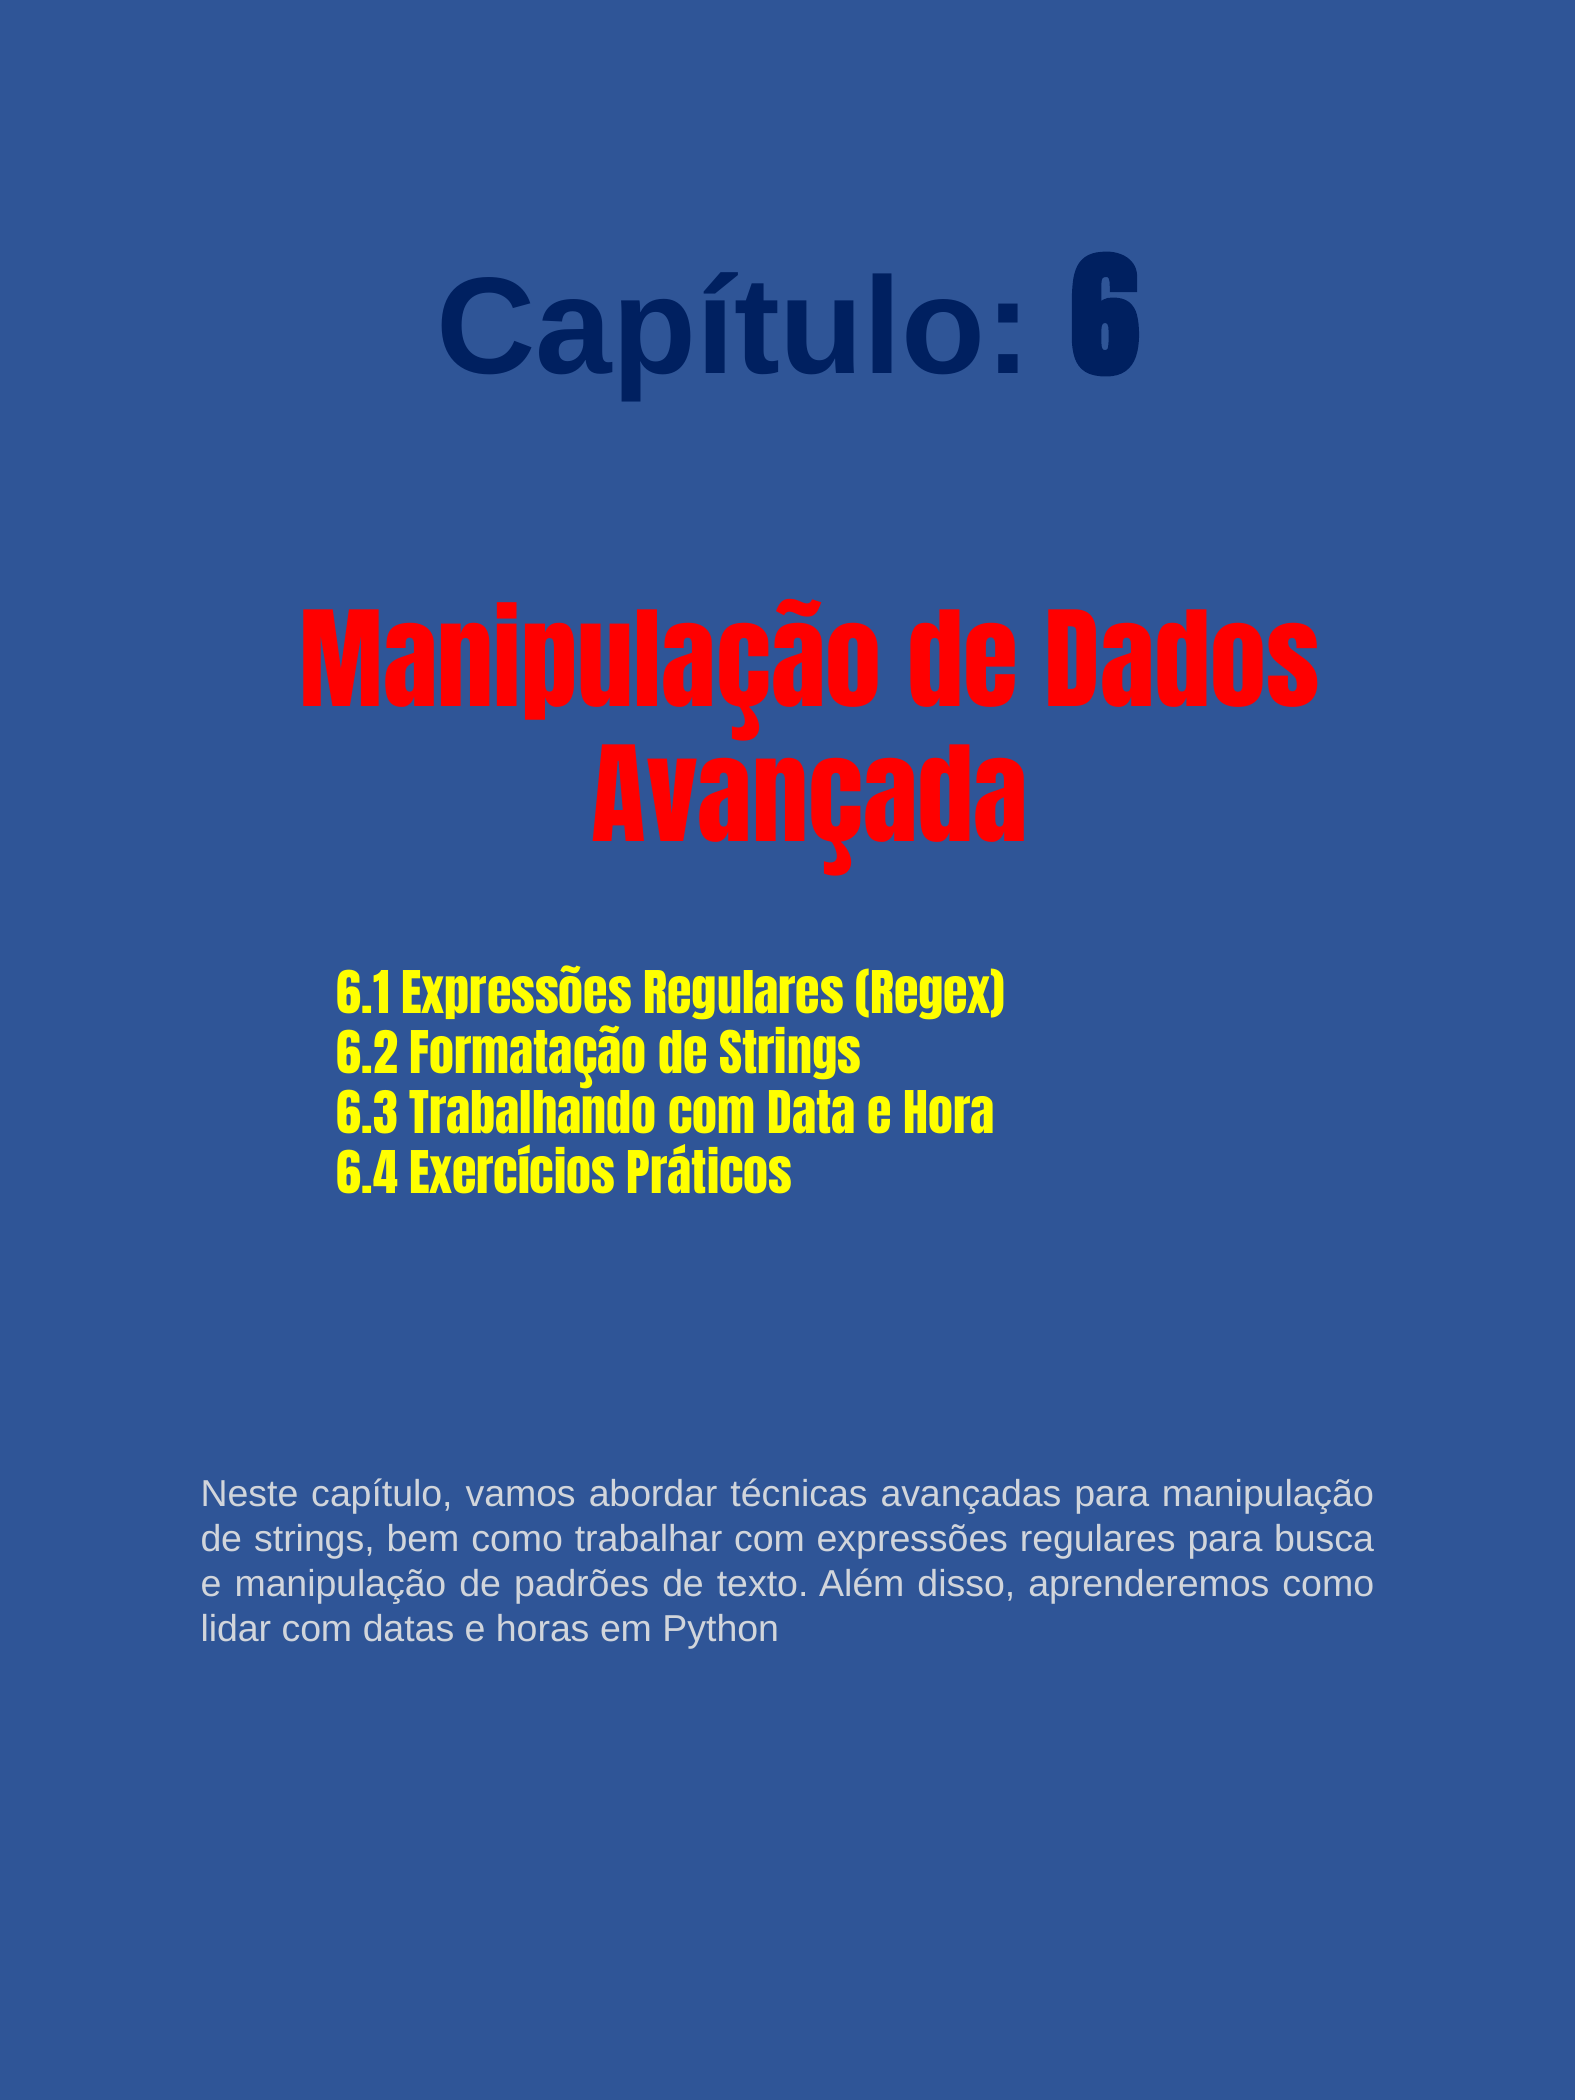

Capítulo: 6

Manipulação de Dados Avançada
6.1 Expressões Regulares (Regex)
6.2 Formatação de Strings
6.3 Trabalhando com Data e Hora
6.4 Exercícios Práticos
Neste capítulo, vamos abordar técnicas avançadas para manipulação de strings, bem como trabalhar com expressões regulares para busca e manipulação de padrões de texto. Além disso, aprenderemos como lidar com datas e horas em Python
Virando Heroi em python - Humberto S Lucas
29